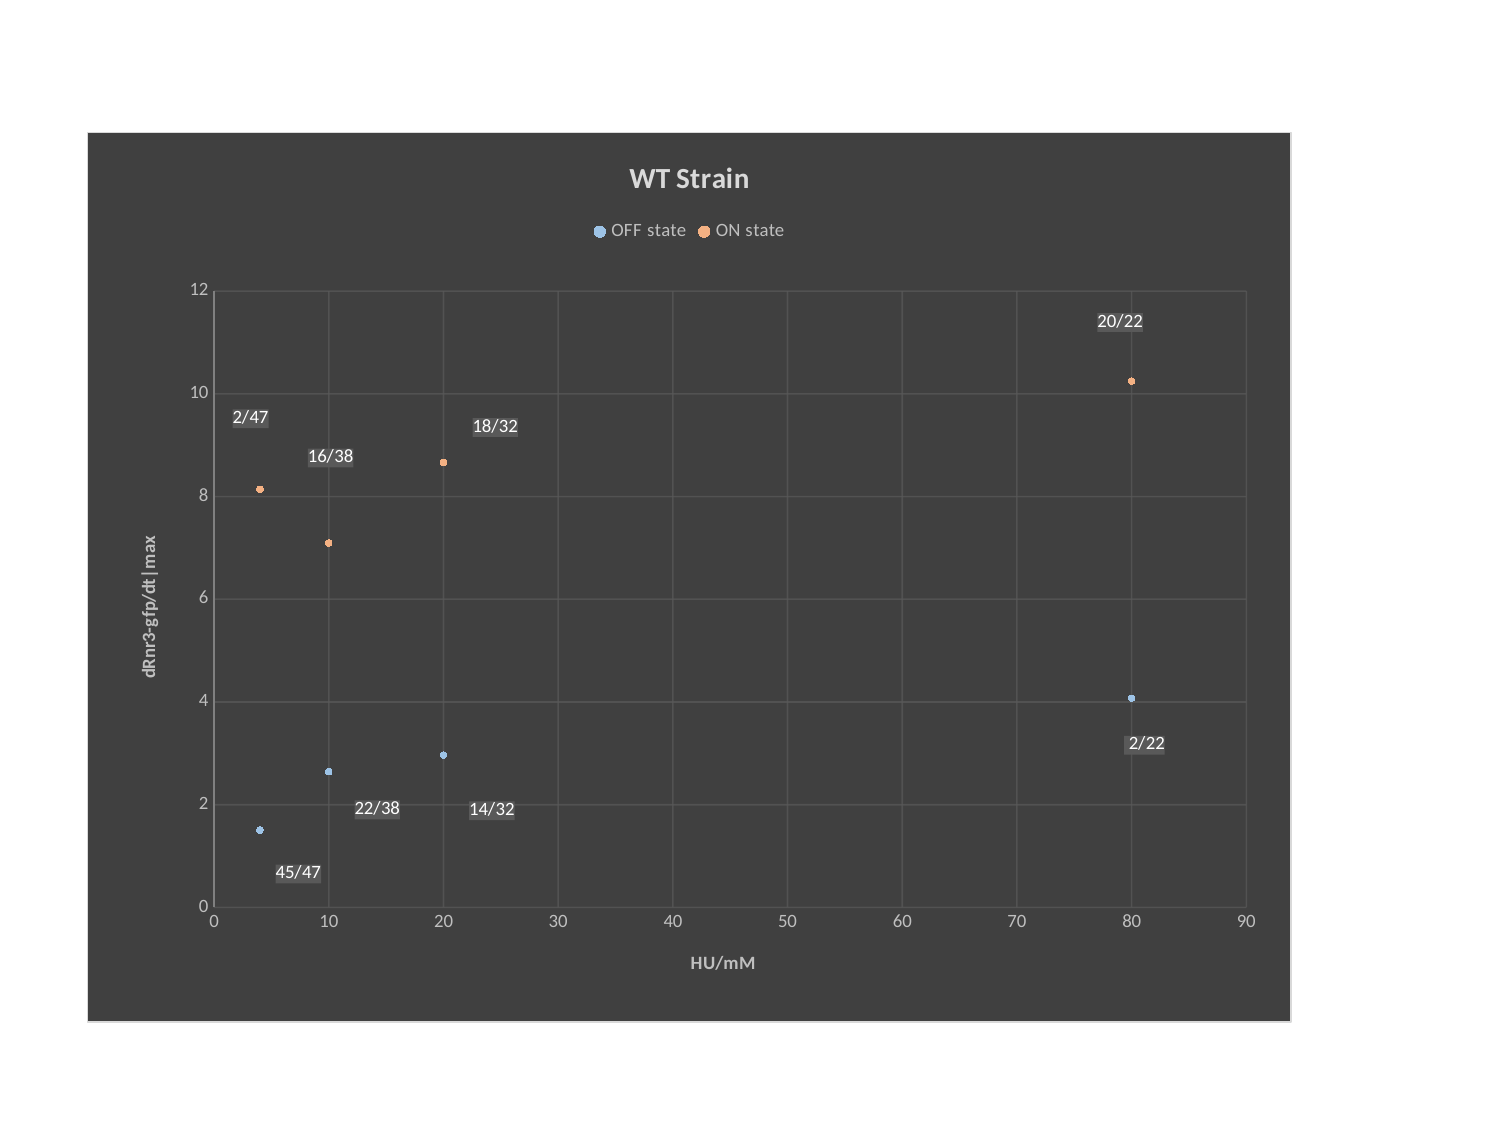

### Chart: WT Strain

| Category |  |  |
|---|---|---|